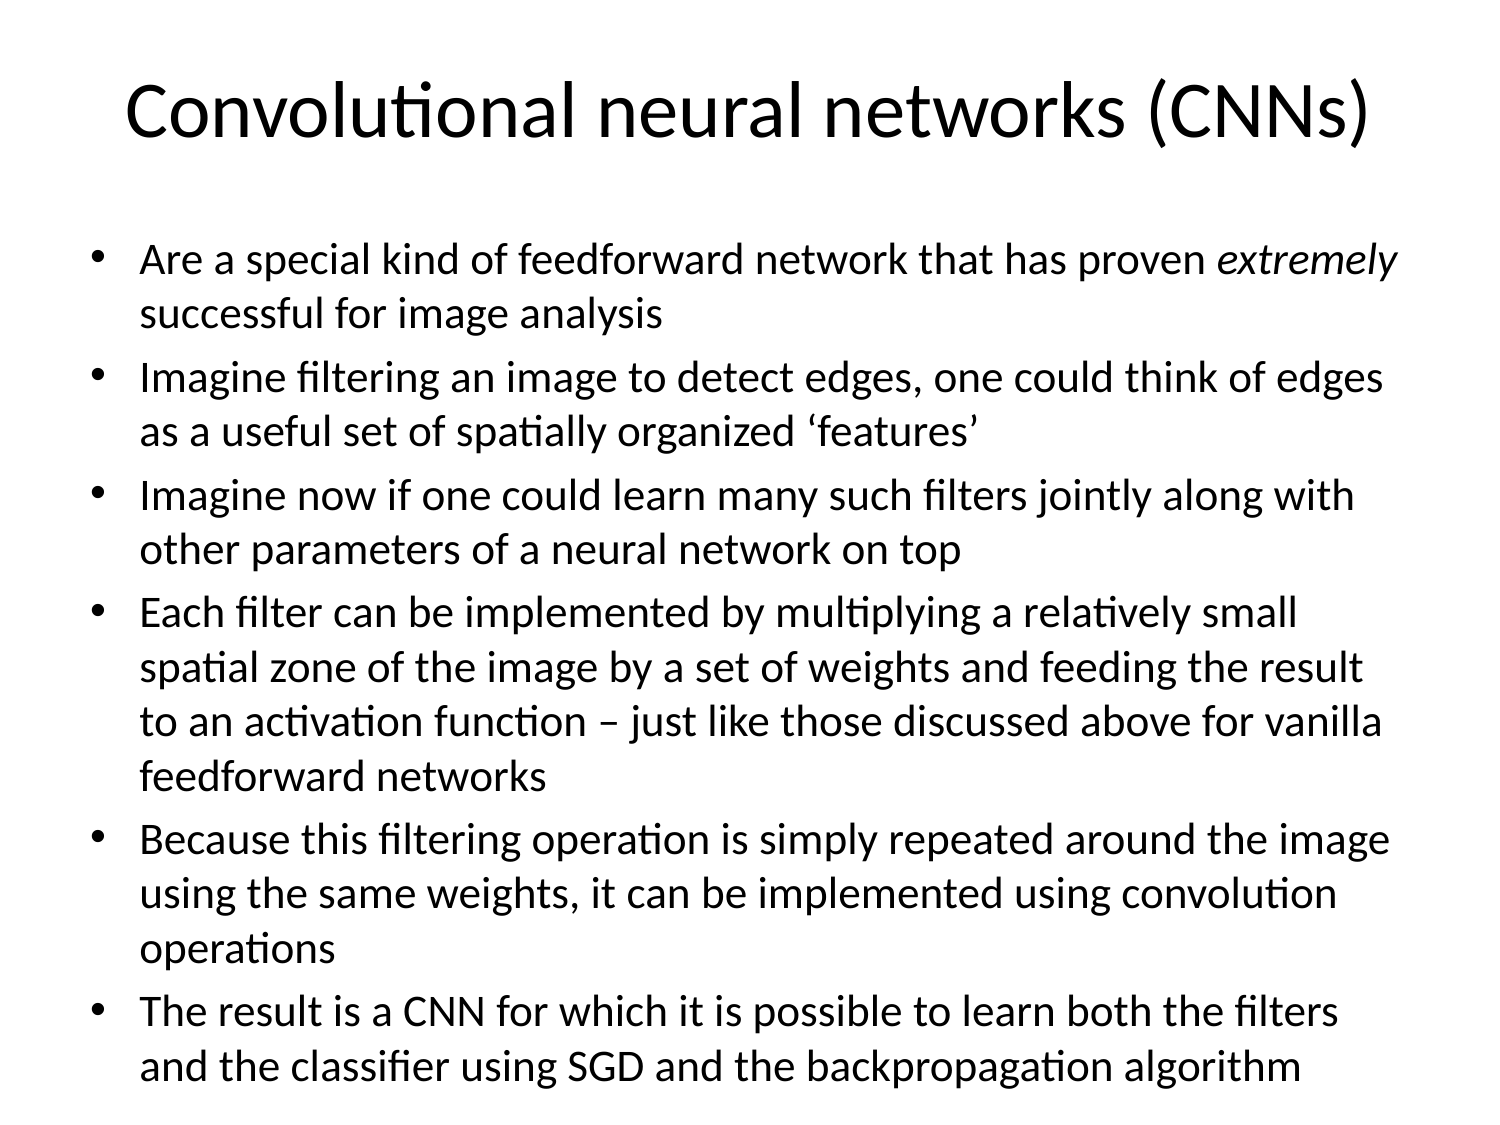

# Convolutional neural networks (CNNs)
Are a special kind of feedforward network that has proven extremely successful for image analysis
Imagine filtering an image to detect edges, one could think of edges as a useful set of spatially organized ‘features’
Imagine now if one could learn many such filters jointly along with other parameters of a neural network on top
Each filter can be implemented by multiplying a relatively small spatial zone of the image by a set of weights and feeding the result to an activation function – just like those discussed above for vanilla feedforward networks
Because this filtering operation is simply repeated around the image using the same weights, it can be implemented using convolution operations
The result is a CNN for which it is possible to learn both the filters and the classifier using SGD and the backpropagation algorithm